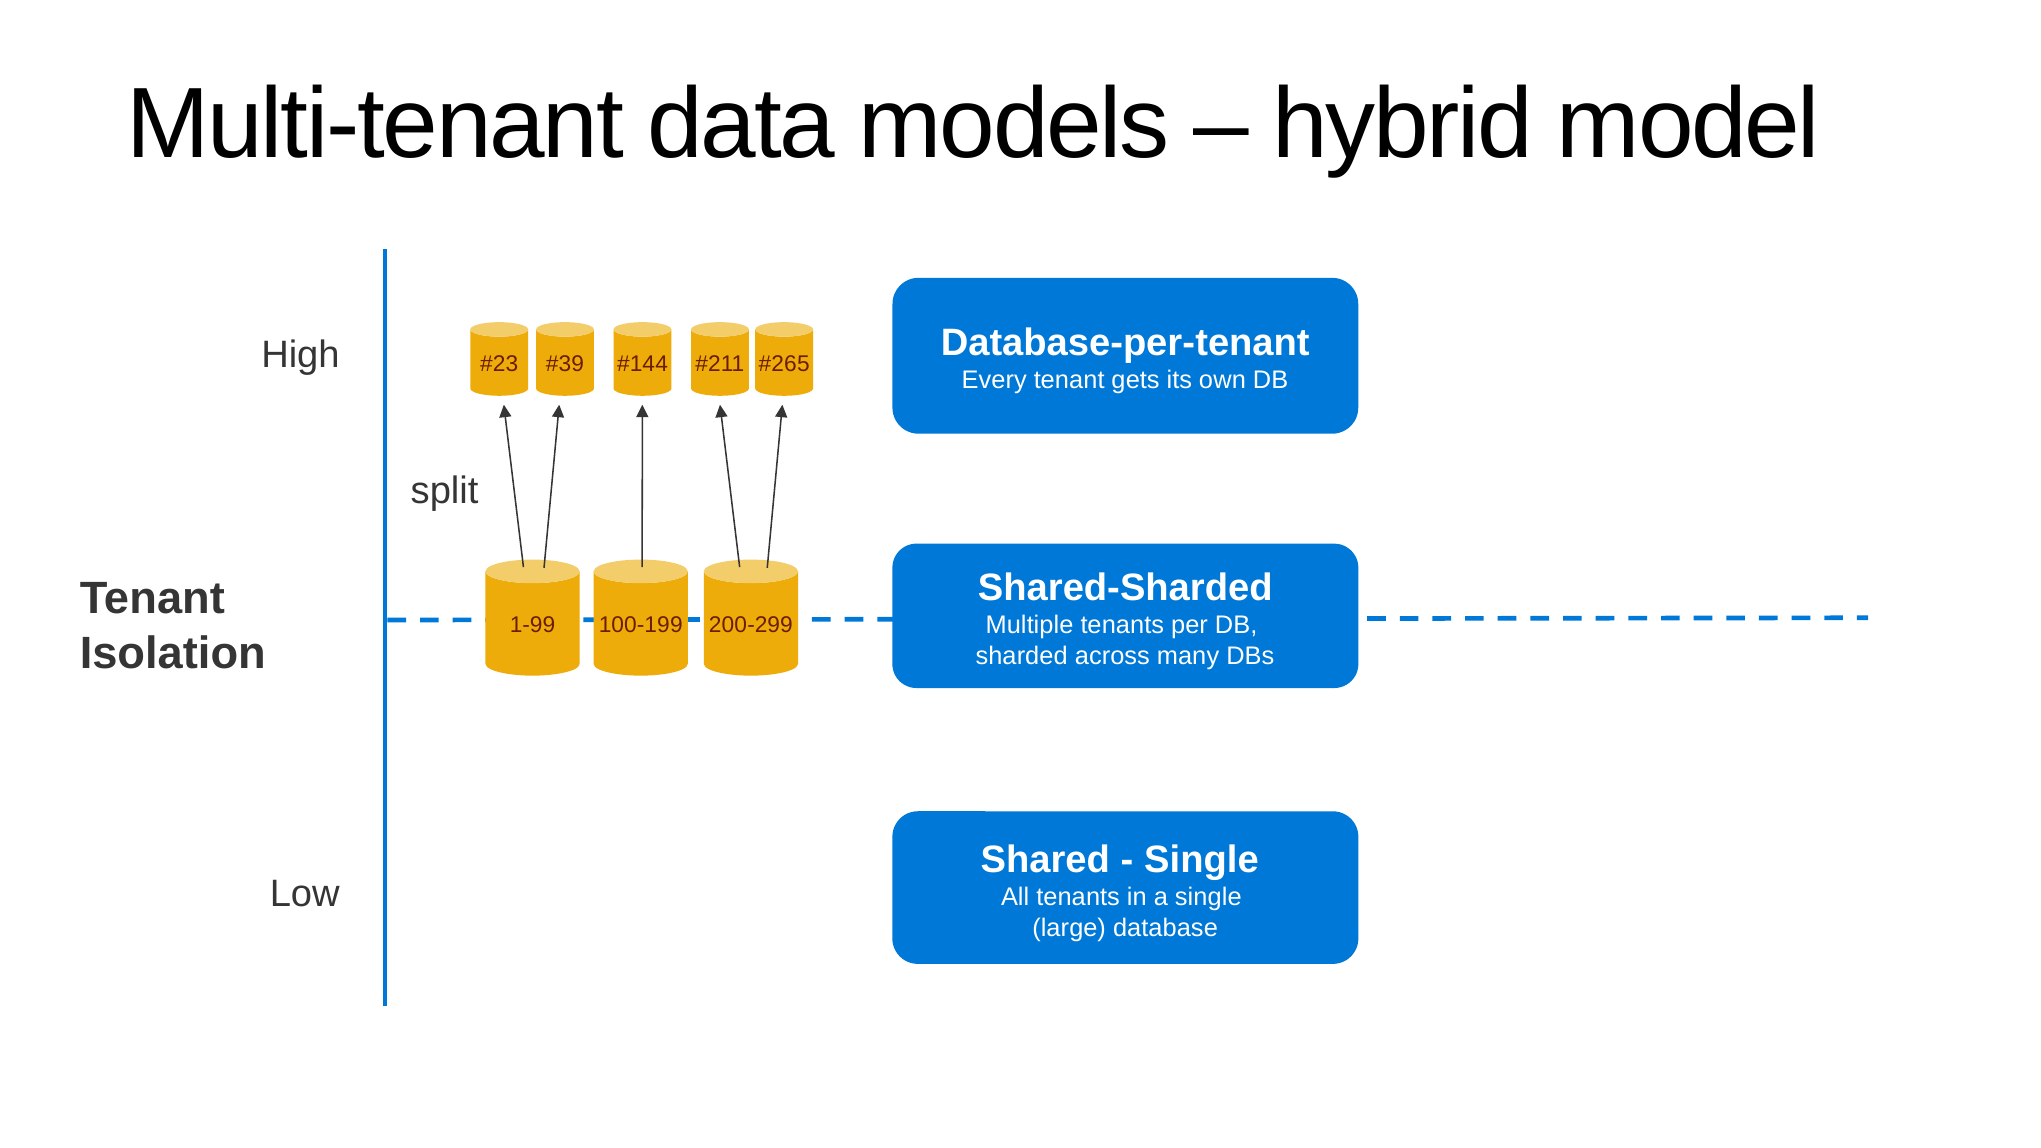

# Multi-tenant data models – hybrid model
High
split
Tenant Isolation
Low
Database-per-tenant
Every tenant gets its own DB
#23
#39
#144
#211
#265
Shared-Sharded
Multiple tenants per DB,
sharded across many DBs
1-99
100-199
200-299
Shared - Single
All tenants in a single
(large) database